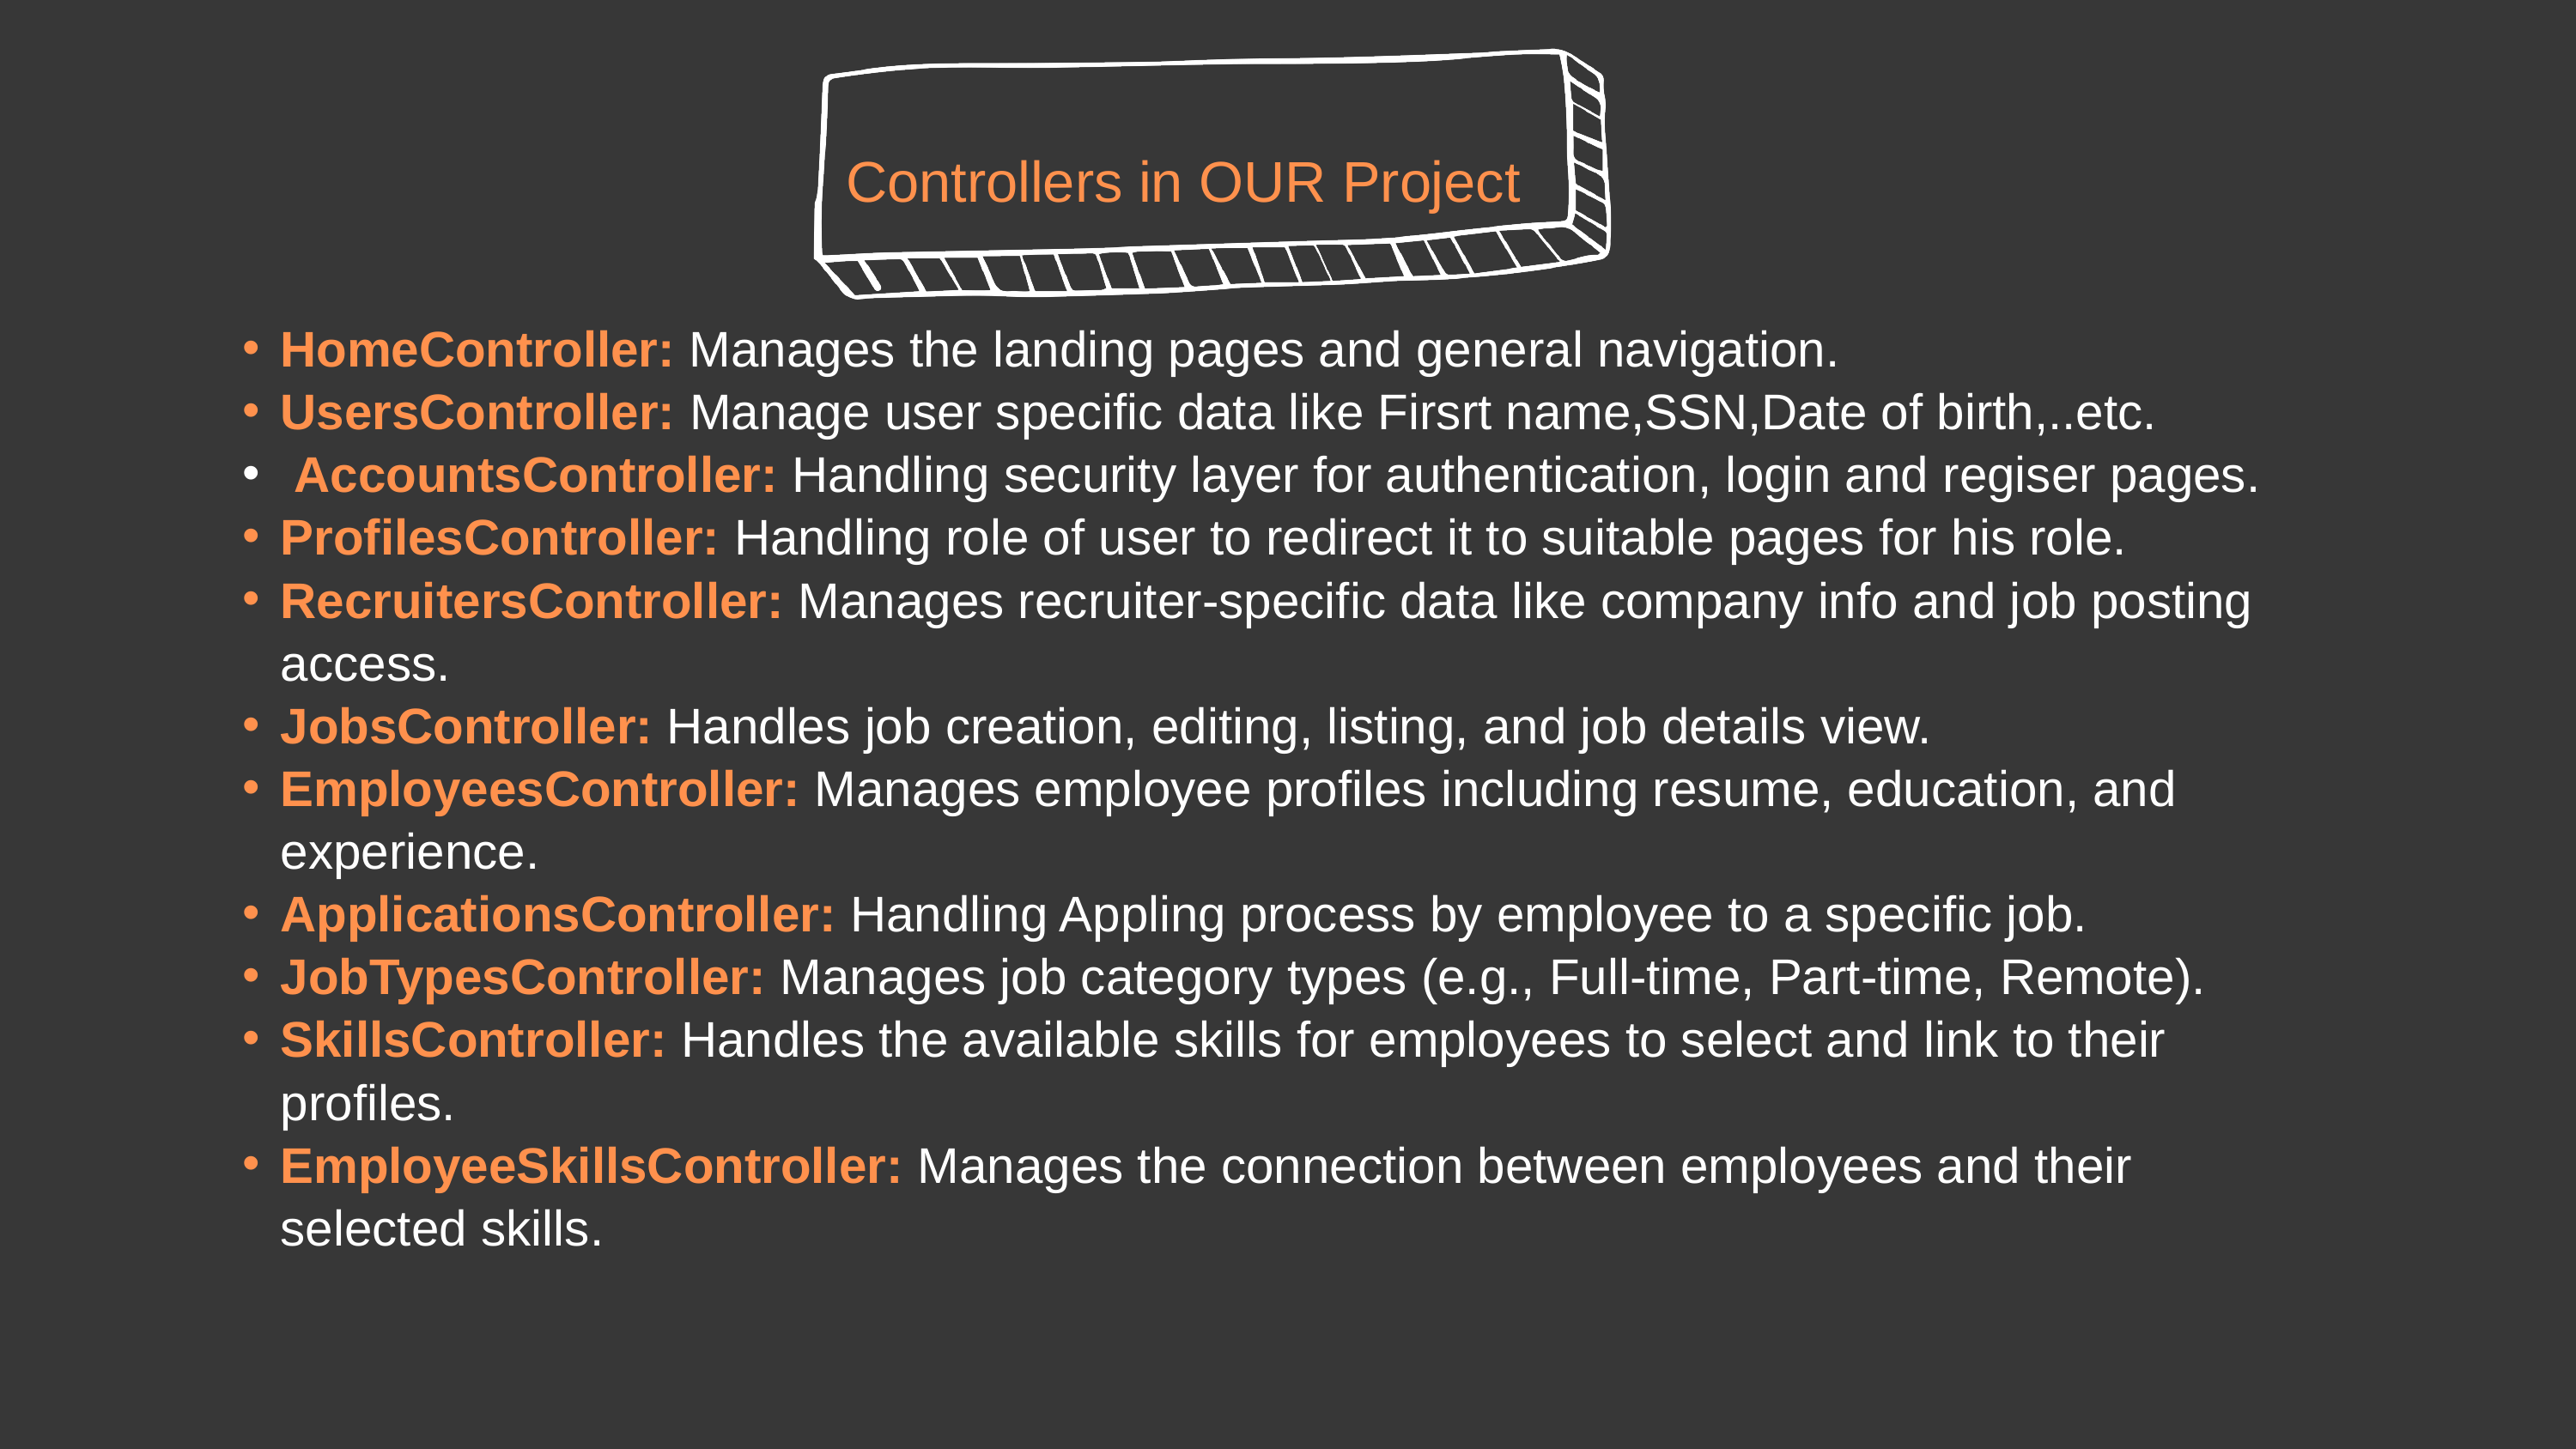

Controllers in OUR Project
HomeController: Manages the landing pages and general navigation.
UsersController: Manage user specific data like Firsrt name,SSN,Date of birth,..etc.
 AccountsController: Handling security layer for authentication, login and regiser pages.
ProfilesController: Handling role of user to redirect it to suitable pages for his role.
RecruitersController: Manages recruiter-specific data like company info and job posting access.
JobsController: Handles job creation, editing, listing, and job details view.
EmployeesController: Manages employee profiles including resume, education, and experience.
ApplicationsController: Handling Appling process by employee to a specific job.
JobTypesController: Manages job category types (e.g., Full-time, Part-time, Remote).
SkillsController: Handles the available skills for employees to select and link to their profiles.
EmployeeSkillsController: Manages the connection between employees and their selected skills.